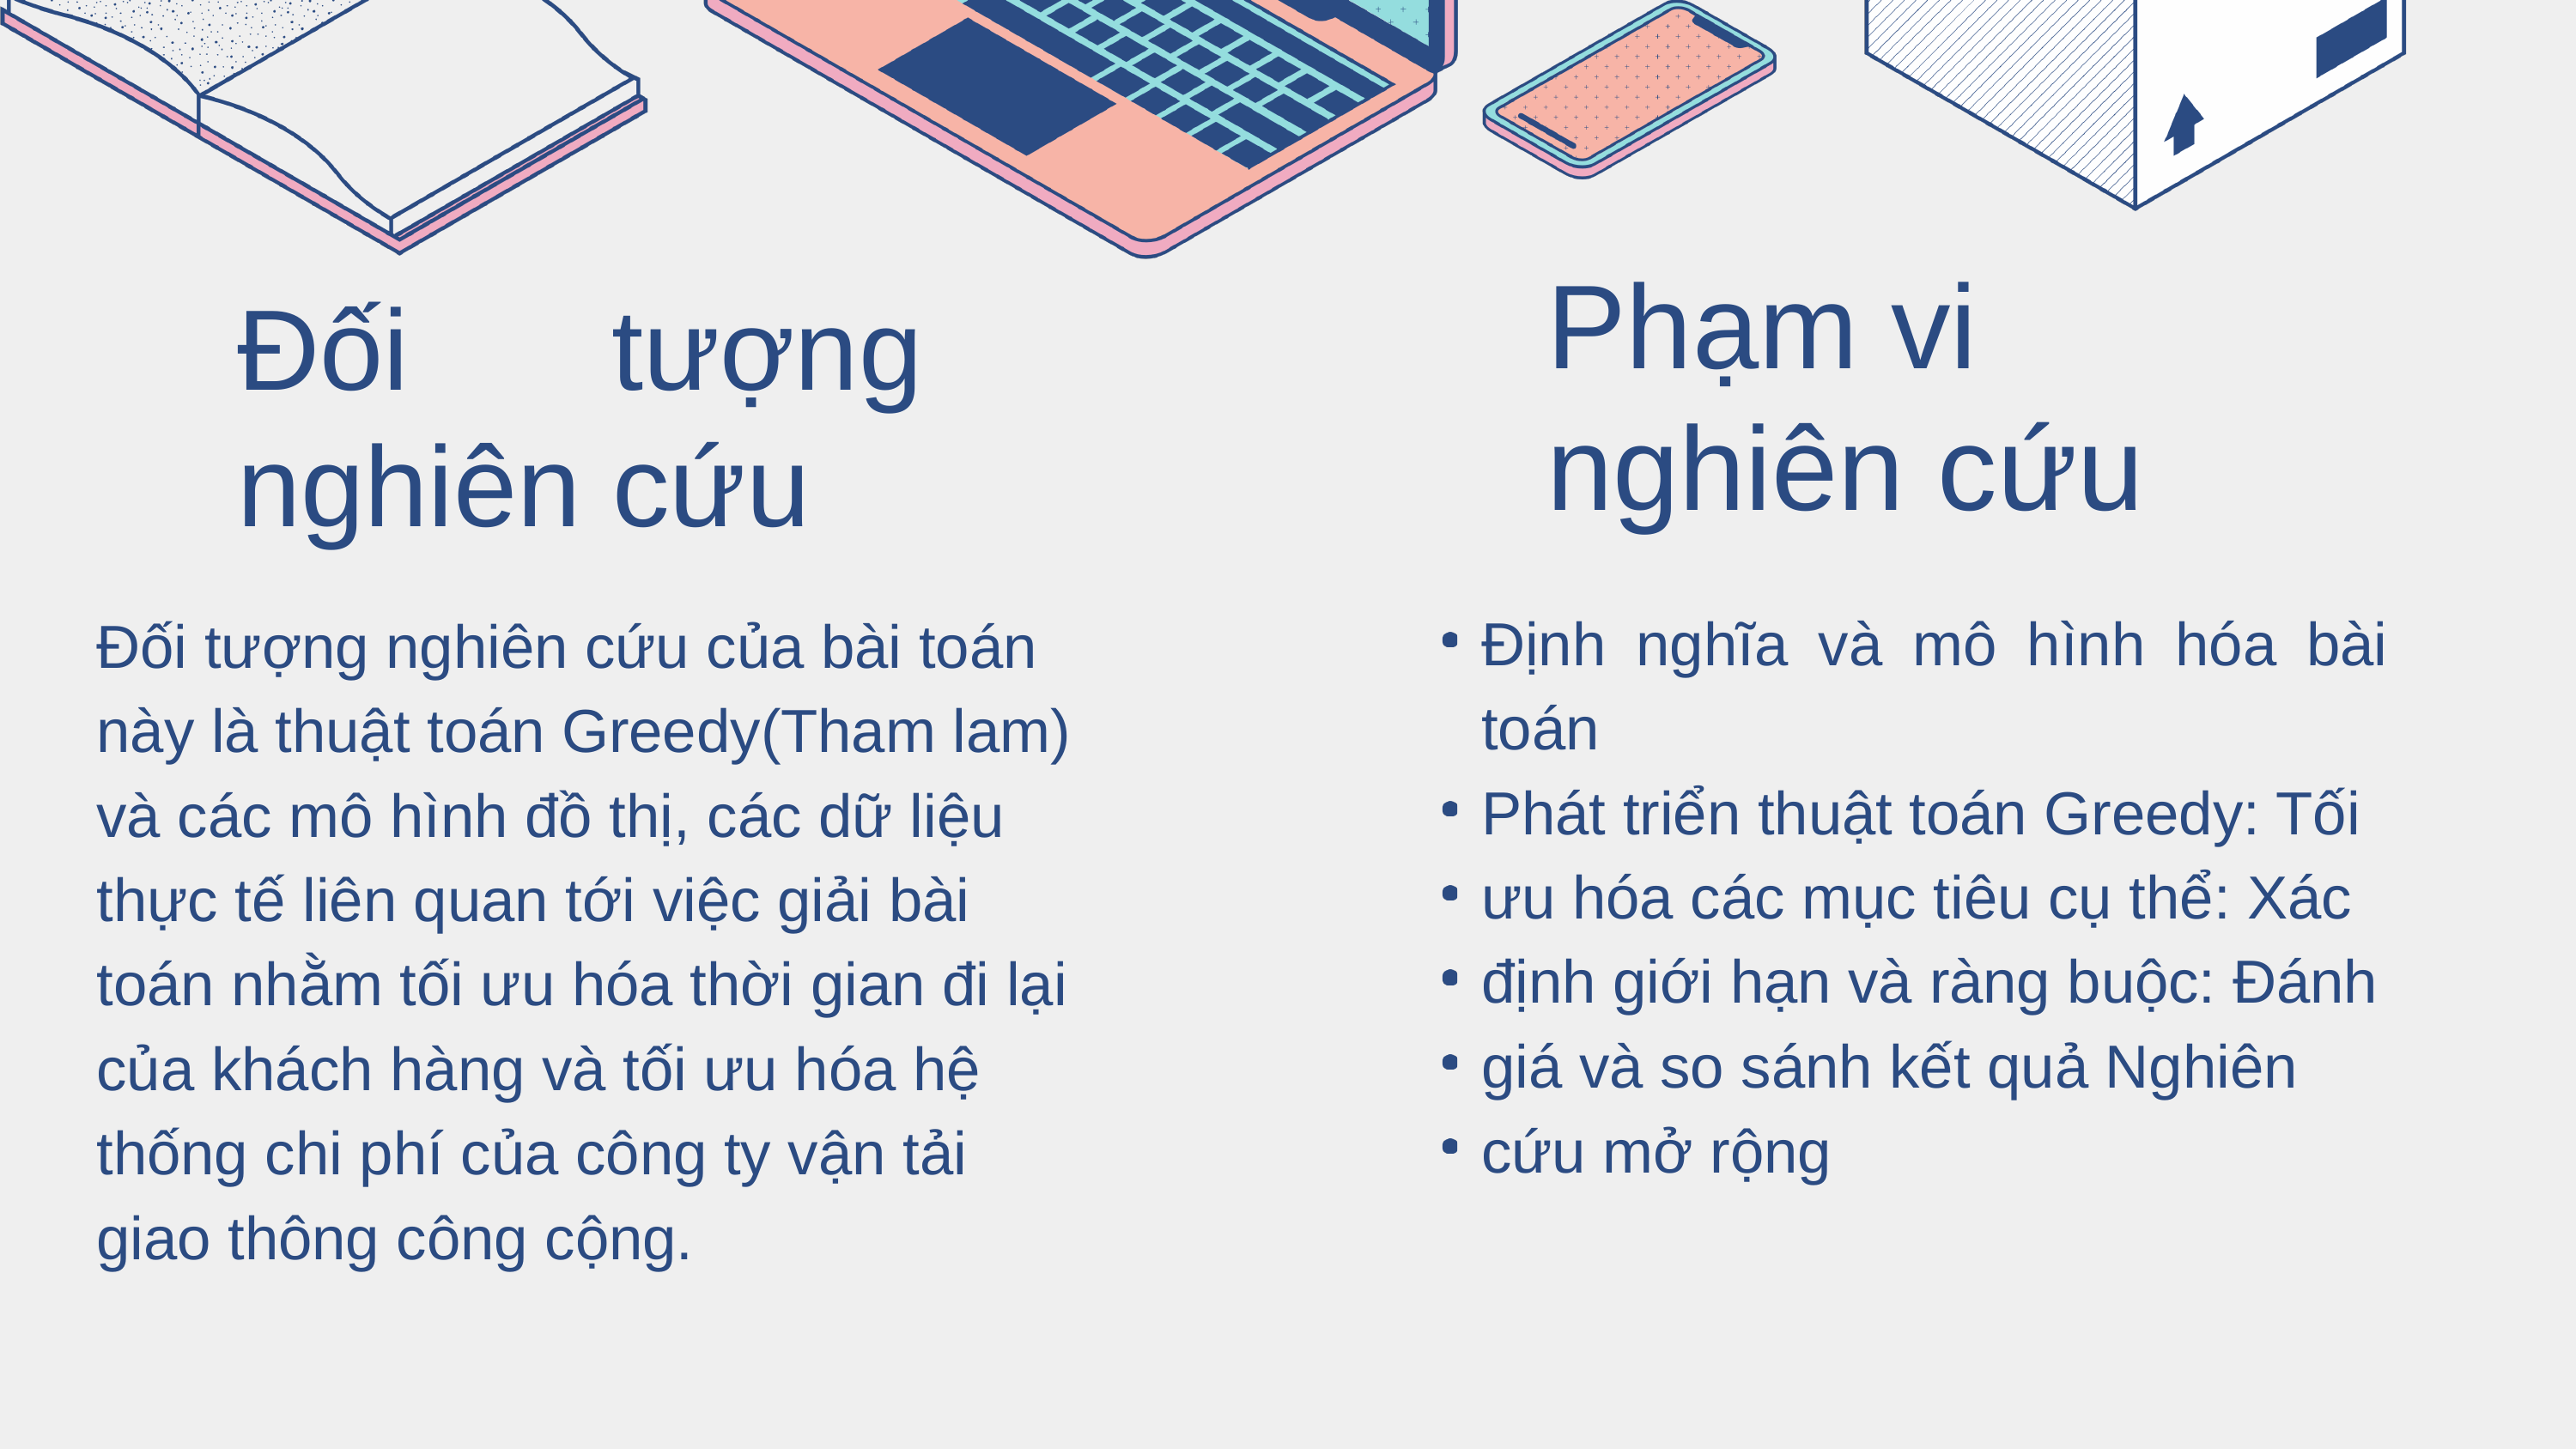

Phạm vi nghiên cứu
Đối tượng nghiên cứu
Định nghĩa và mô hình hóa bài toán
Phát triển thuật toán Greedy: Tối ưu hóa các mục tiêu cụ thể: Xác định giới hạn và ràng buộc: Đánh giá và so sánh kết quả Nghiên cứu mở rộng
Đối tượng nghiên cứu của bài toán này là thuật toán Greedy(Tham lam) và các mô hình đồ thị, các dữ liệu thực tế liên quan tới việc giải bài toán nhằm tối ưu hóa thời gian đi lại của khách hàng và tối ưu hóa hệ thống chi phí của công ty vận tải giao thông công cộng.